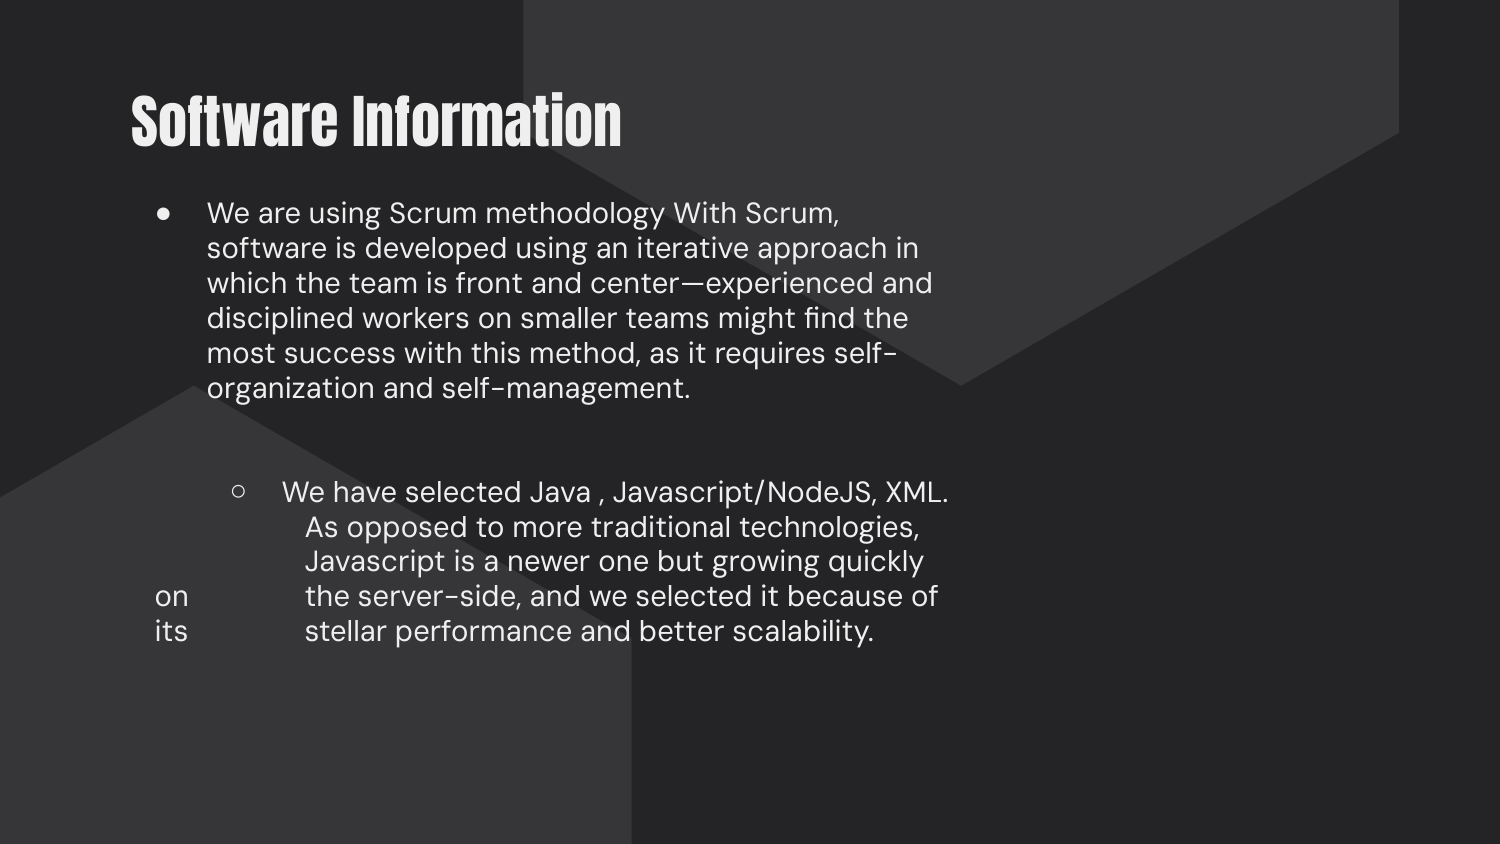

# Software Information
We are using Scrum methodology With Scrum, software is developed using an iterative approach in which the team is front and center—experienced and disciplined workers on smaller teams might find the most success with this method, as it requires self-organization and self-management.

We have selected Java , Javascript/NodeJS, XML.
	As opposed to more traditional technologies, 	Javascript is a newer one but growing quickly on 	the server-side, and we selected it because of its 	stellar performance and better scalability.